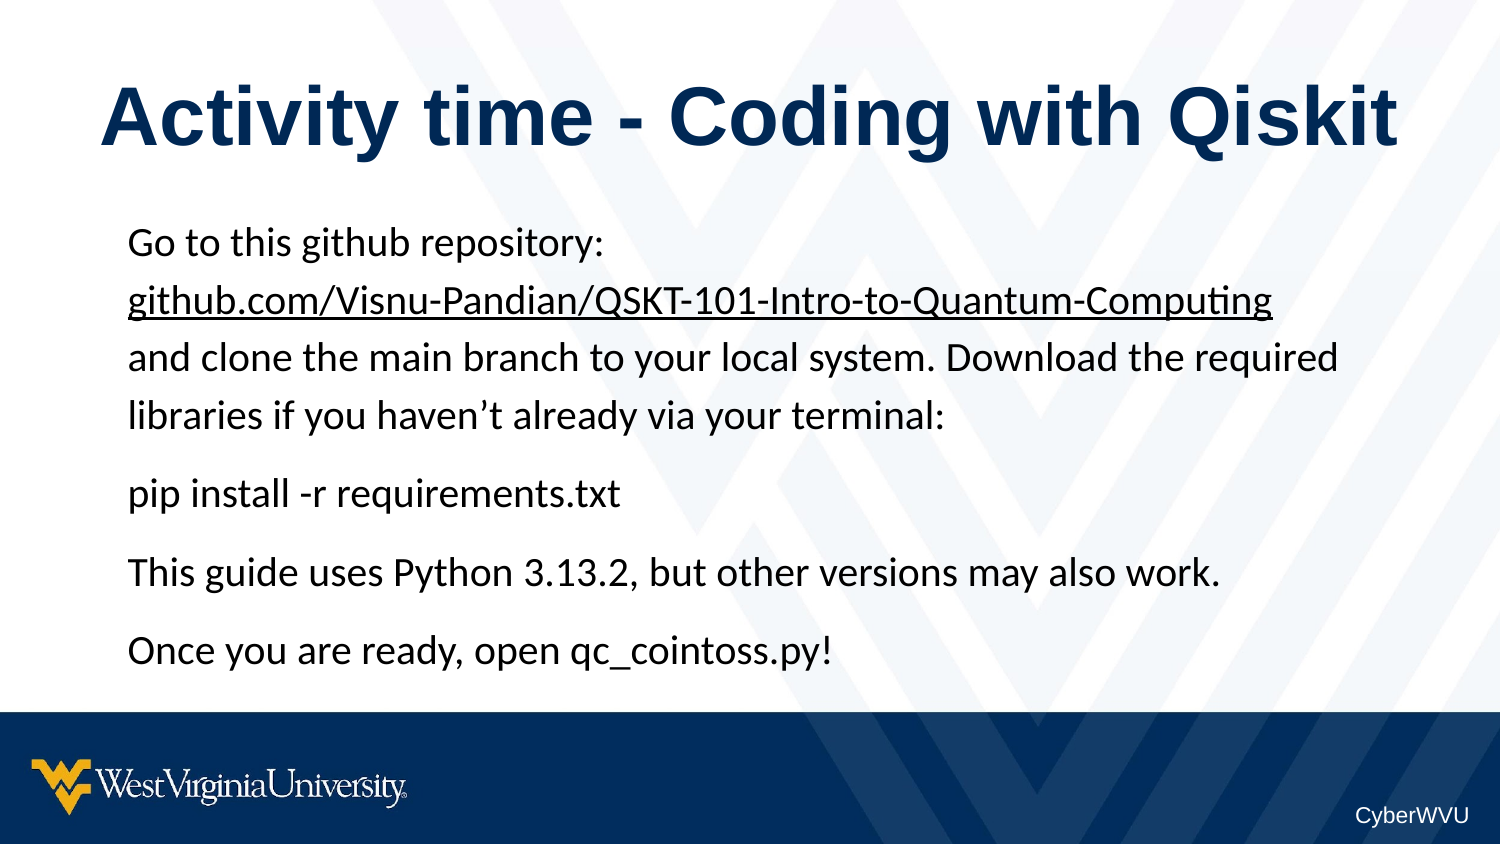

Activity time - Coding with Qiskit
Go to this github repository:
github.com/Visnu-Pandian/QSKT-101-Intro-to-Quantum-Computing
and clone the main branch to your local system. Download the required libraries if you haven’t already via your terminal:
pip install -r requirements.txt
This guide uses Python 3.13.2, but other versions may also work.
Once you are ready, open qc_cointoss.py!
CyberWVU